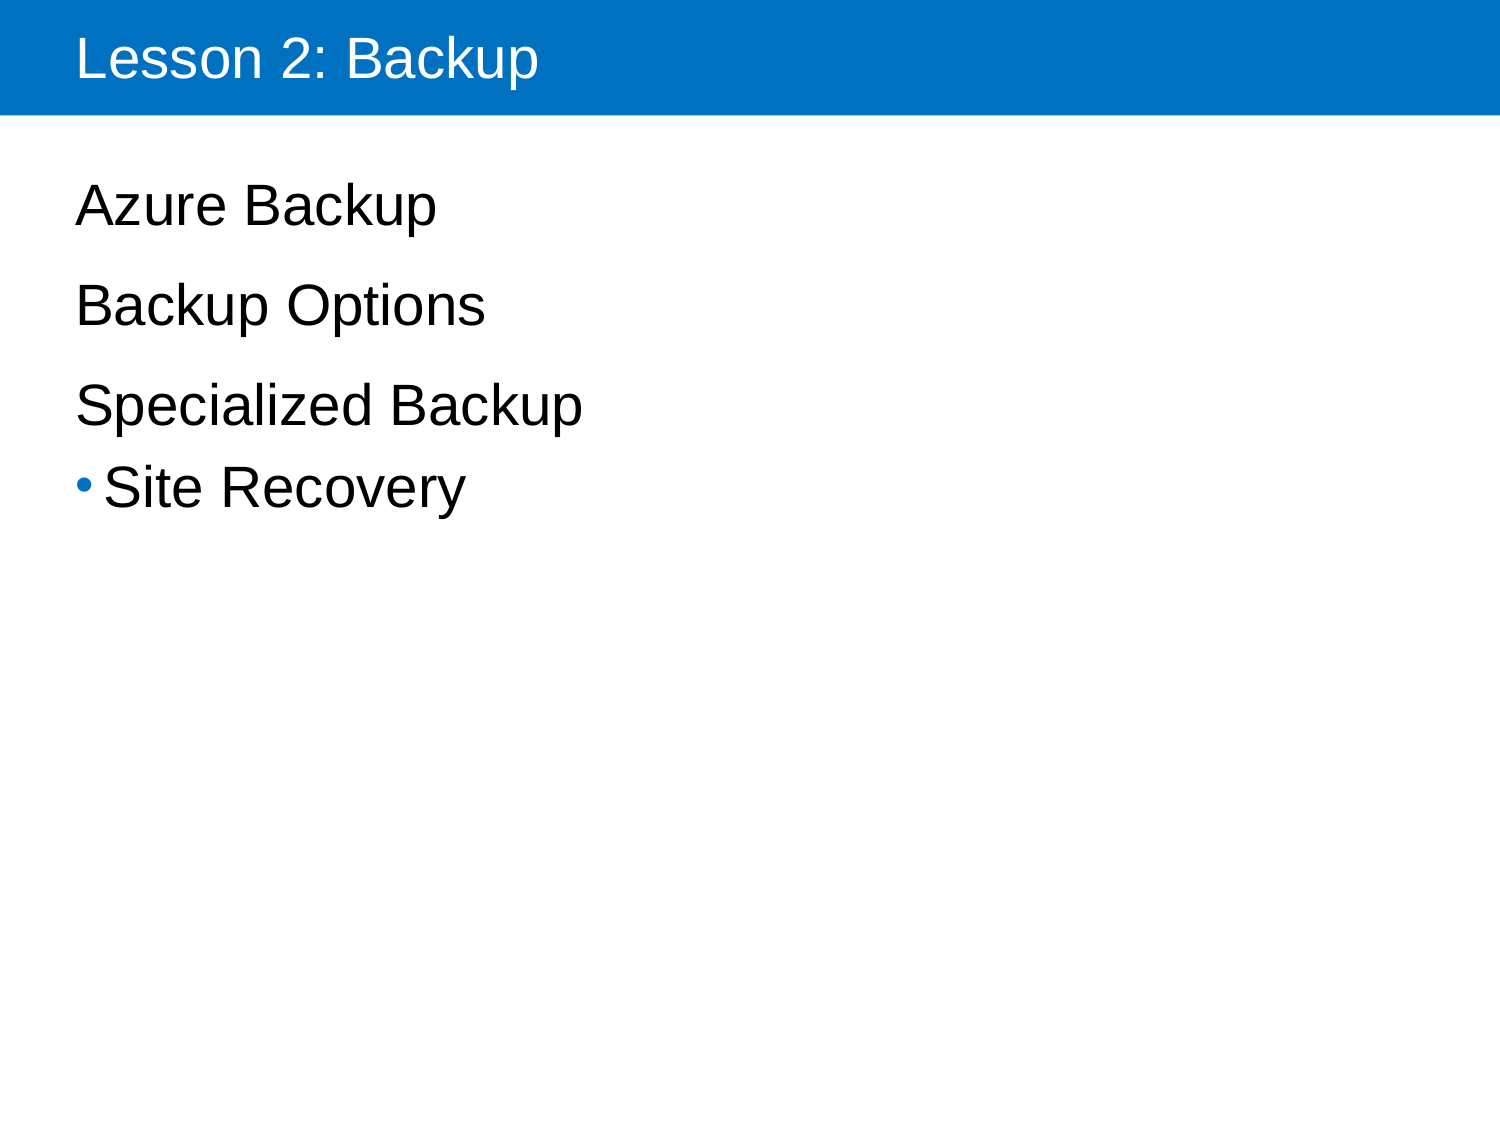

# Lesson 2: Backup
Azure Backup
Backup Options
Specialized Backup
Site Recovery